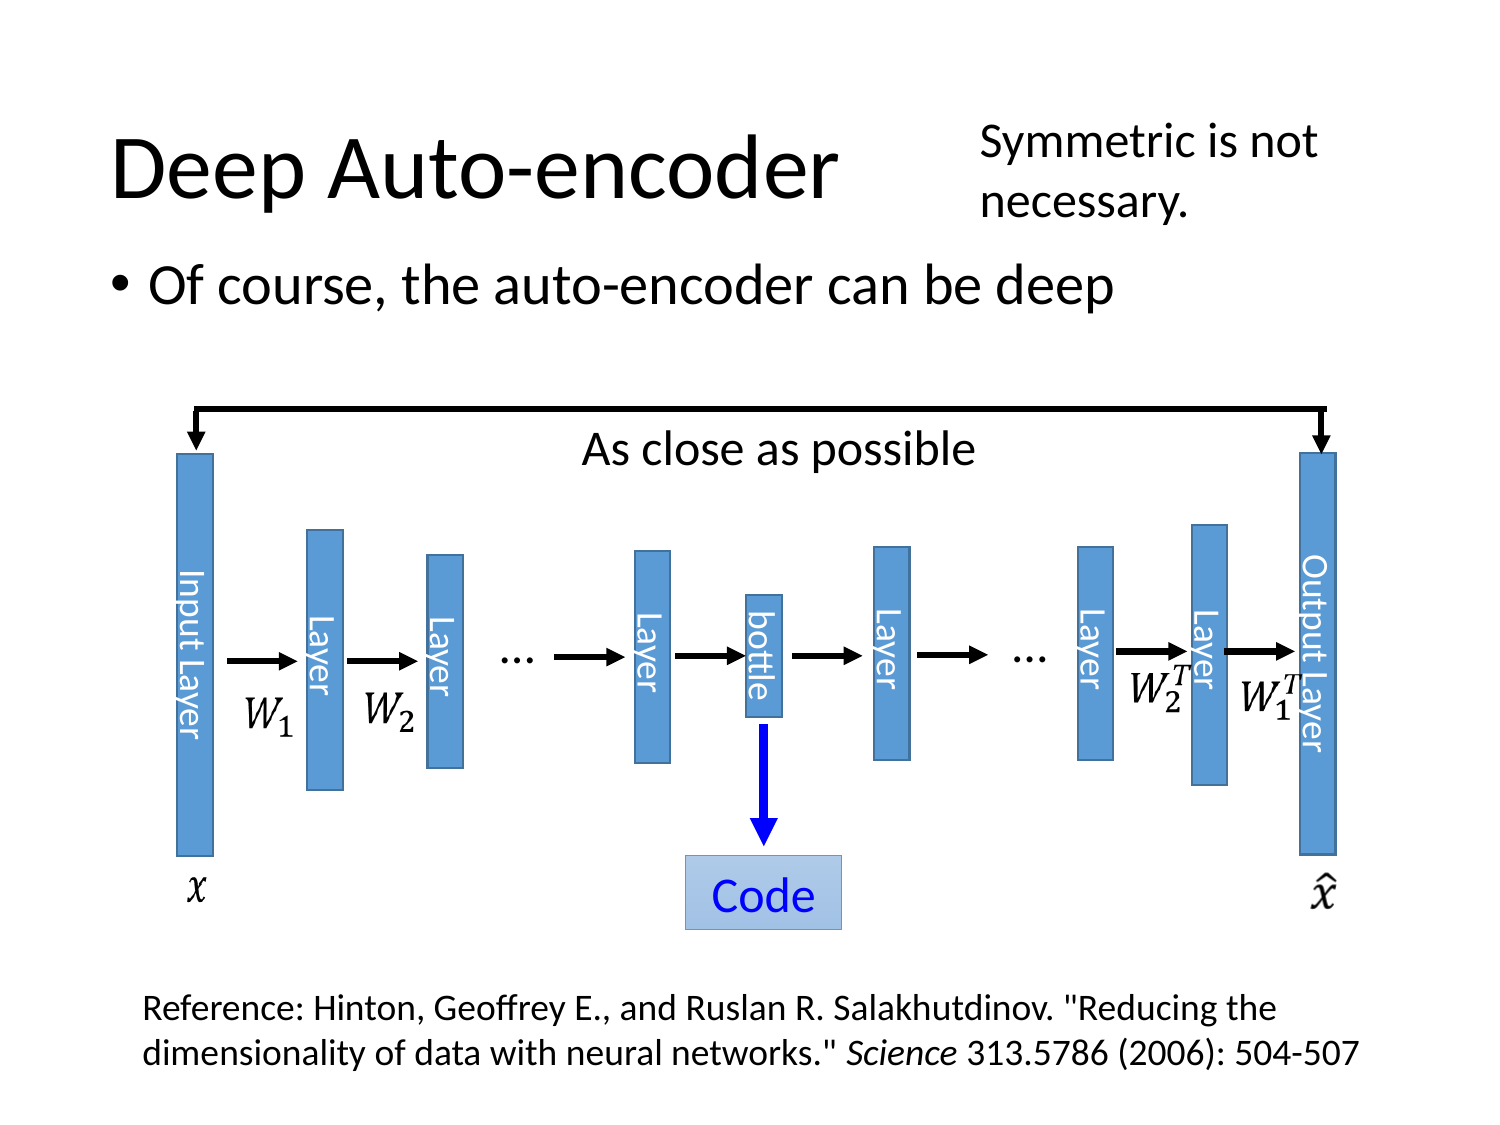

# Deep Auto-encoder
Symmetric is not necessary.
Of course, the auto-encoder can be deep
As close as possible

Output Layer

Input Layer

Layer

Layer

Layer

Layer

Layer

Layer

bottle

…
…

Code
Reference: Hinton, Geoffrey E., and Ruslan R. Salakhutdinov. "Reducing the dimensionality of data with neural networks." Science 313.5786 (2006): 504-507